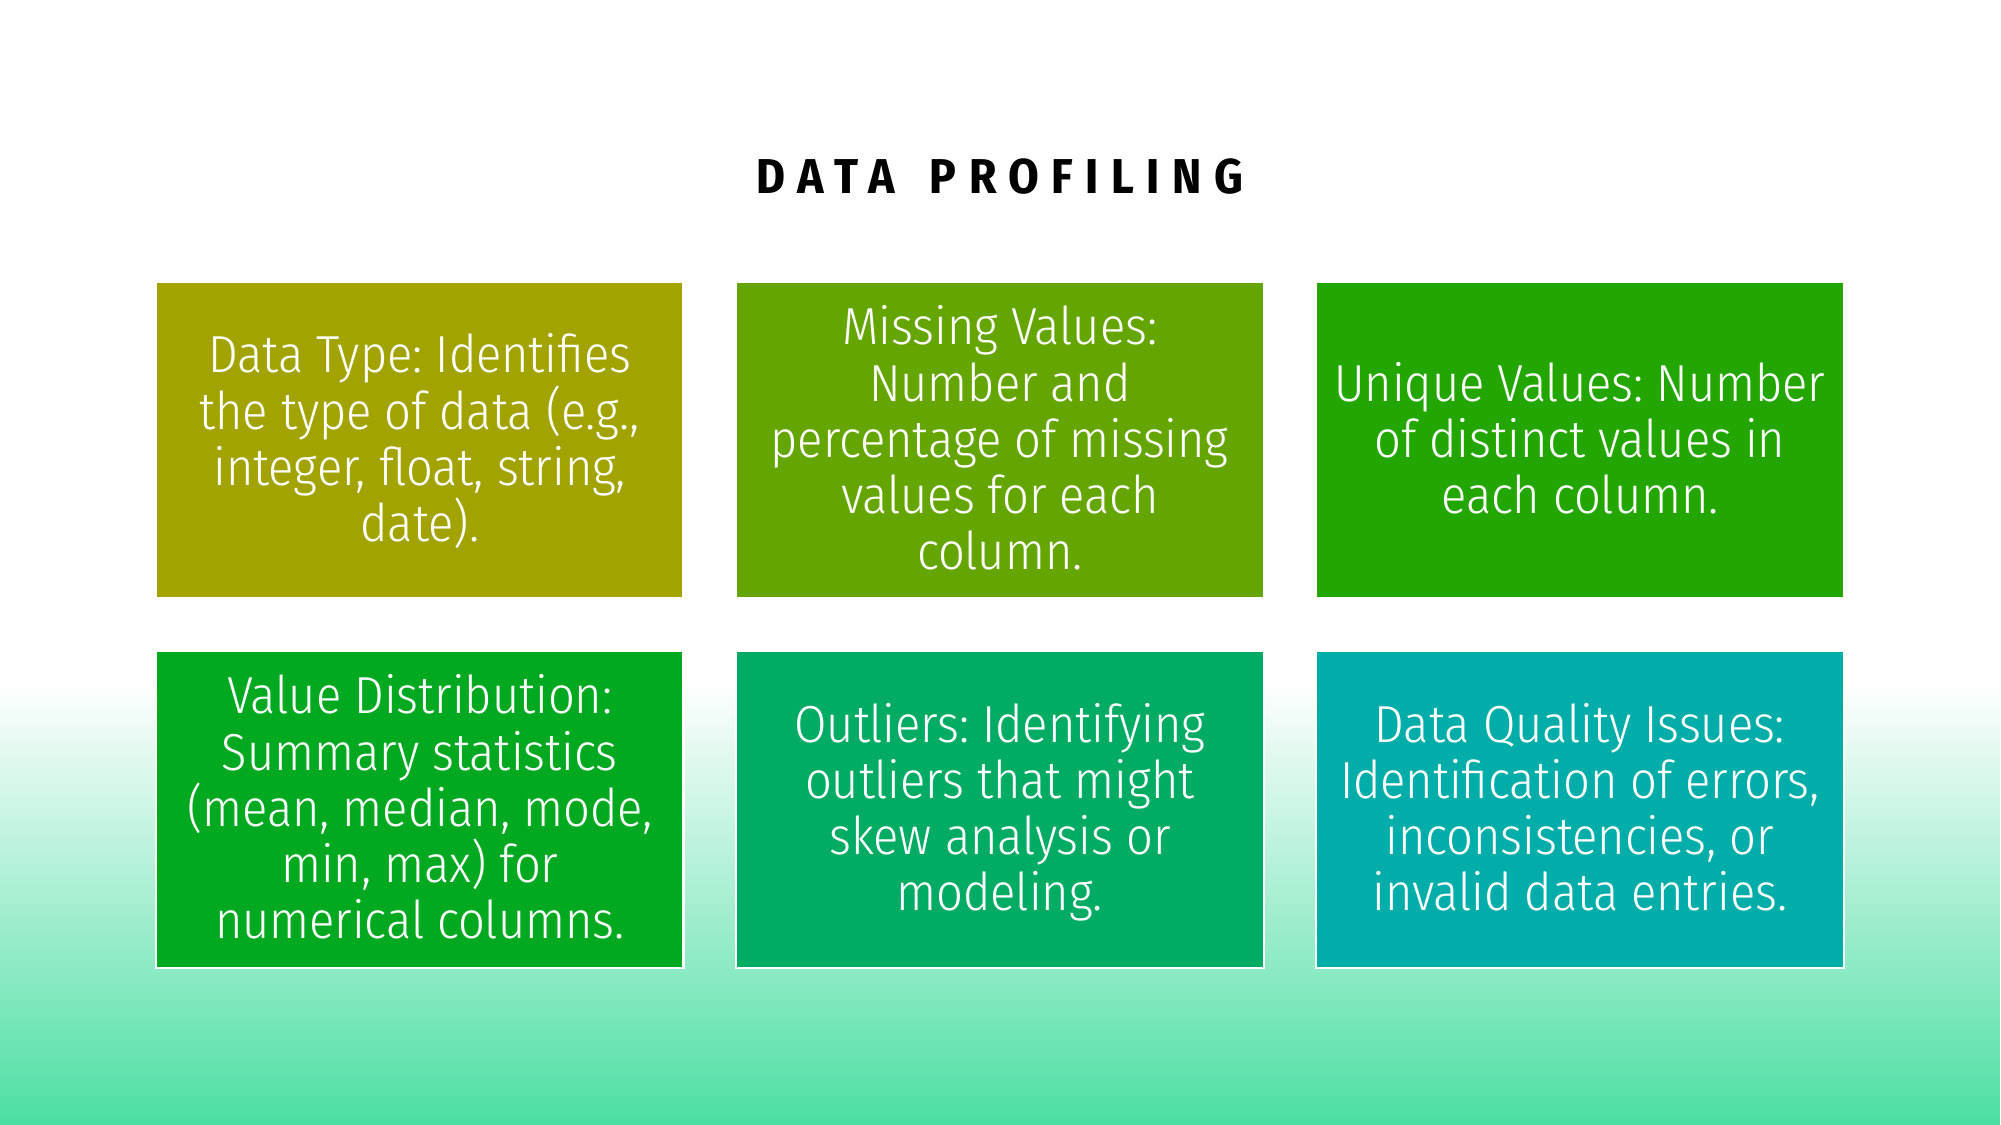

# DATA PROFILING
Data Type: Identifies the type of data (e.g., integer, float, string, date).
Missing Values: Number and percentage of missing values for each column.
Unique Values: Number of distinct values in each column.
Value Distribution: Summary statistics (mean, median, mode, min, max) for numerical columns.
Outliers: Identifying outliers that might skew analysis or modeling.
Data Quality Issues: Identification of errors, inconsistencies, or invalid data entries.